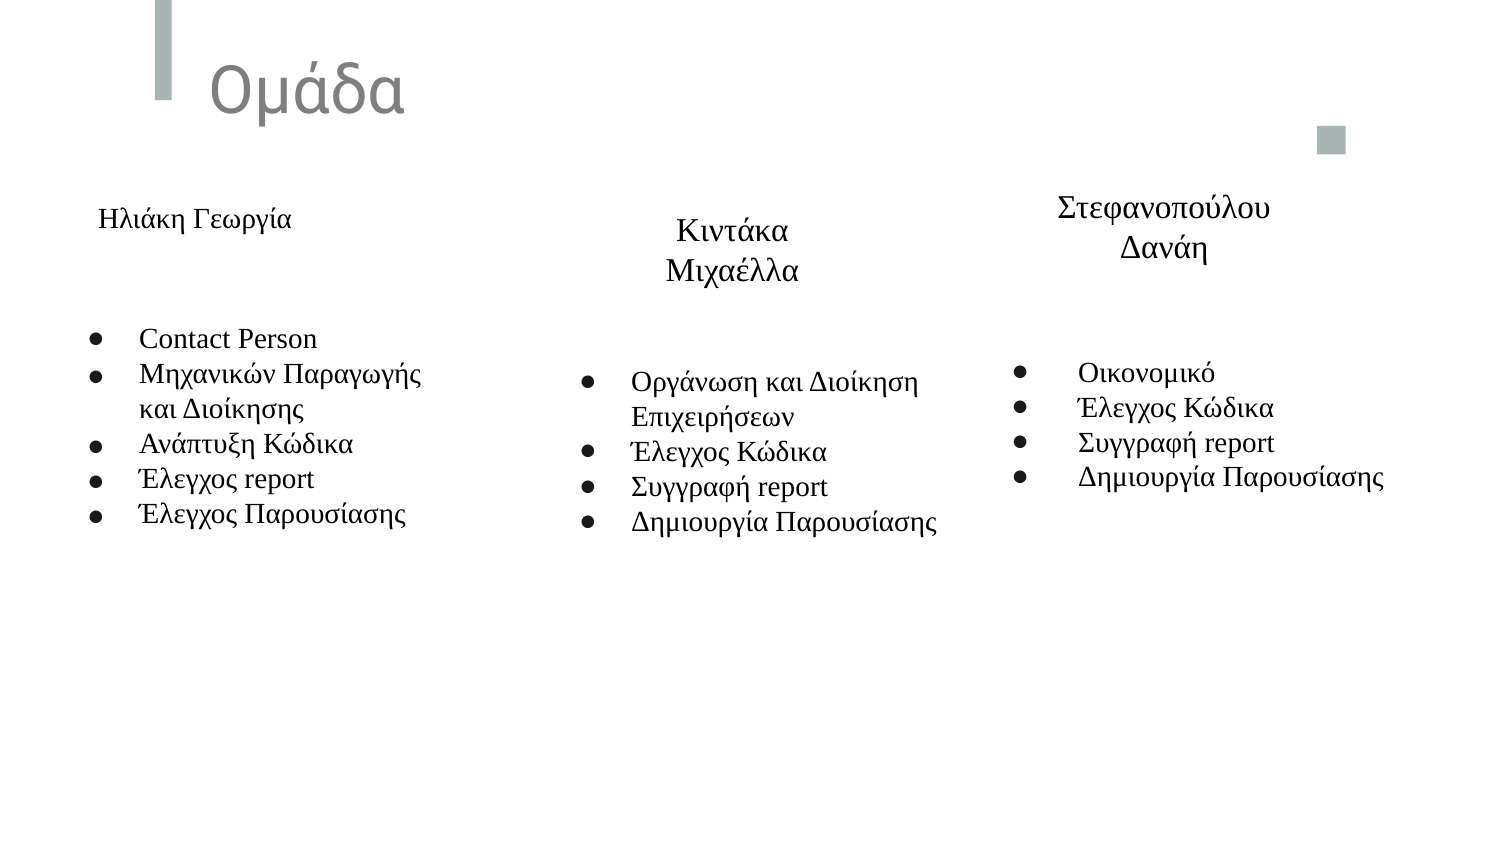

Ομάδα
# Ηλιάκη Γεωργία
Στεφανοπούλου Δανάη
Κιντάκα Μιχαέλλα
Contact Person
Μηχανικών Παραγωγής και Διοίκησης
Ανάπτυξη Κώδικα
Έλεγχος report
Έλεγχος Παρουσίασης

Οικονομικό
Έλεγχος Κώδικα
Συγγραφή report
Δημιουργία Παρουσίασης

Οργάνωση και Διοίκηση Επιχειρήσεων
Έλεγχος Κώδικα
Συγγραφή report
Δημιουργία Παρουσίασης